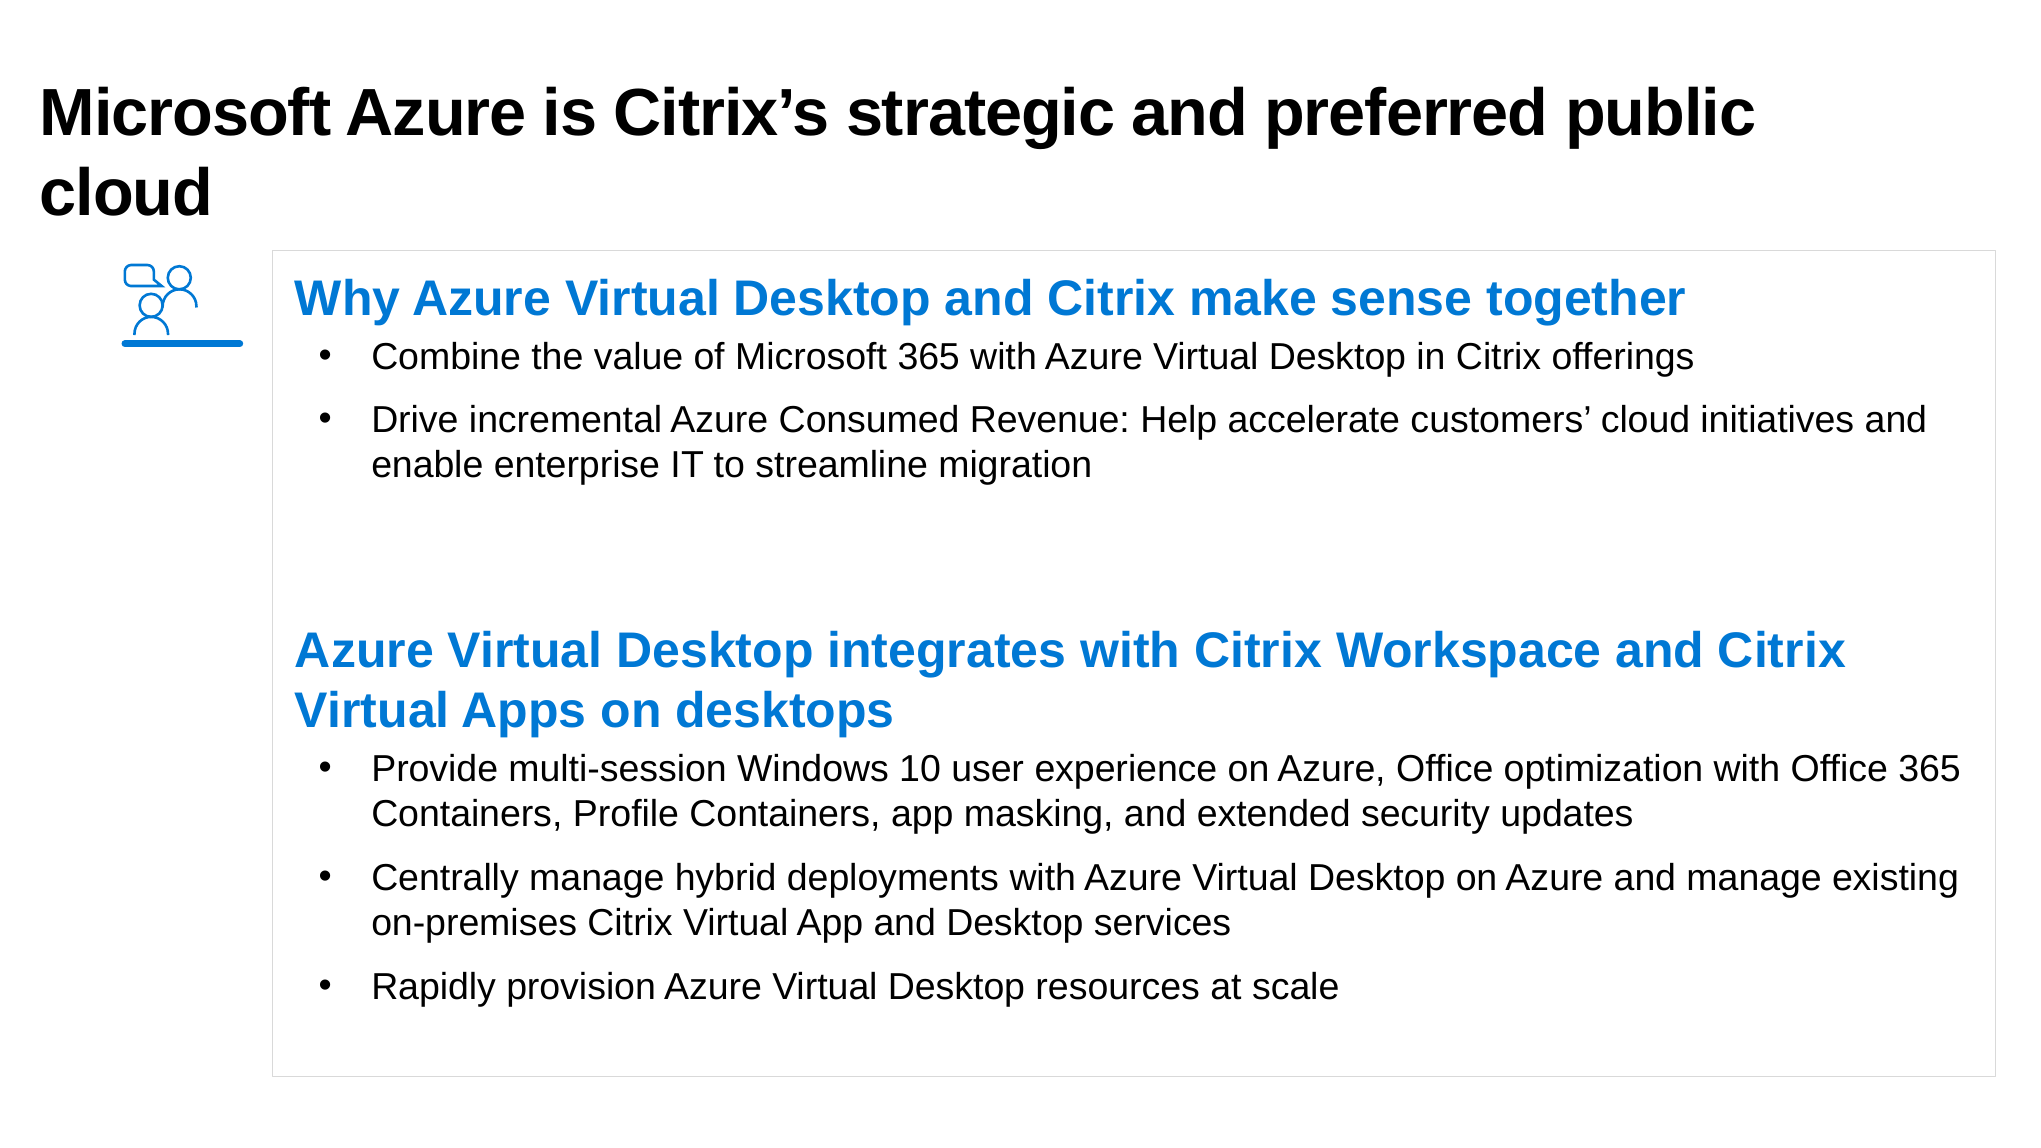

# Microsoft Azure is Citrix’s strategic and preferred public cloud
Why Azure Virtual Desktop and Citrix make sense together
Combine the value of Microsoft 365 with Azure Virtual Desktop in Citrix offerings
Drive incremental Azure Consumed Revenue: Help accelerate customers’ cloud initiatives and enable enterprise IT to streamline migration

Azure Virtual Desktop integrates with Citrix Workspace and Citrix Virtual Apps on desktops
Provide multi-session Windows 10 user experience on Azure, Office optimization with Office 365 Containers, Profile Containers, app masking, and extended security updates
Centrally manage hybrid deployments with Azure Virtual Desktop on Azure and manage existing on-premises Citrix Virtual App and Desktop services
Rapidly provision Azure Virtual Desktop resources at scale